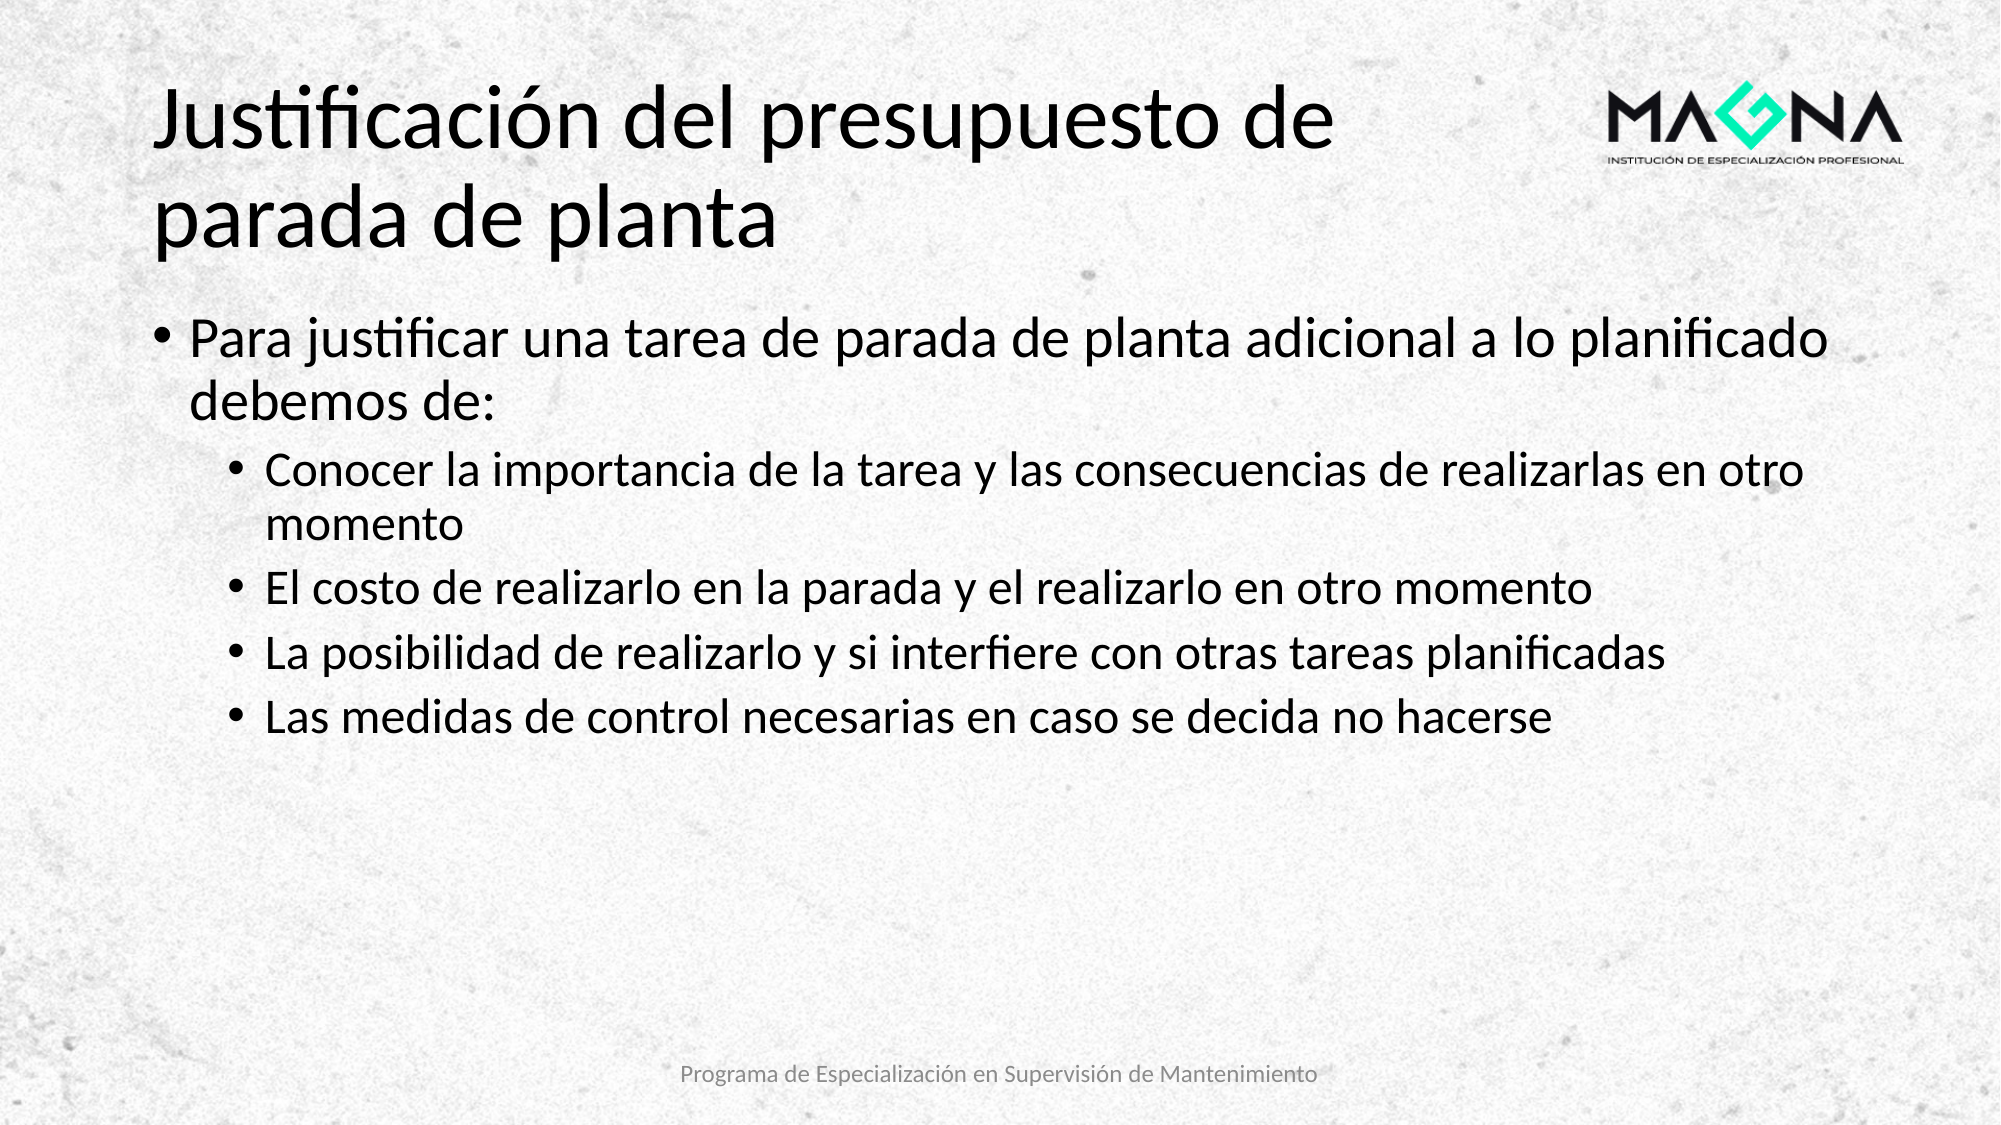

# Justificación del presupuesto de parada de planta
Para justificar una tarea de parada de planta adicional a lo planificado debemos de:
Conocer la importancia de la tarea y las consecuencias de realizarlas en otro momento
El costo de realizarlo en la parada y el realizarlo en otro momento
La posibilidad de realizarlo y si interfiere con otras tareas planificadas
Las medidas de control necesarias en caso se decida no hacerse